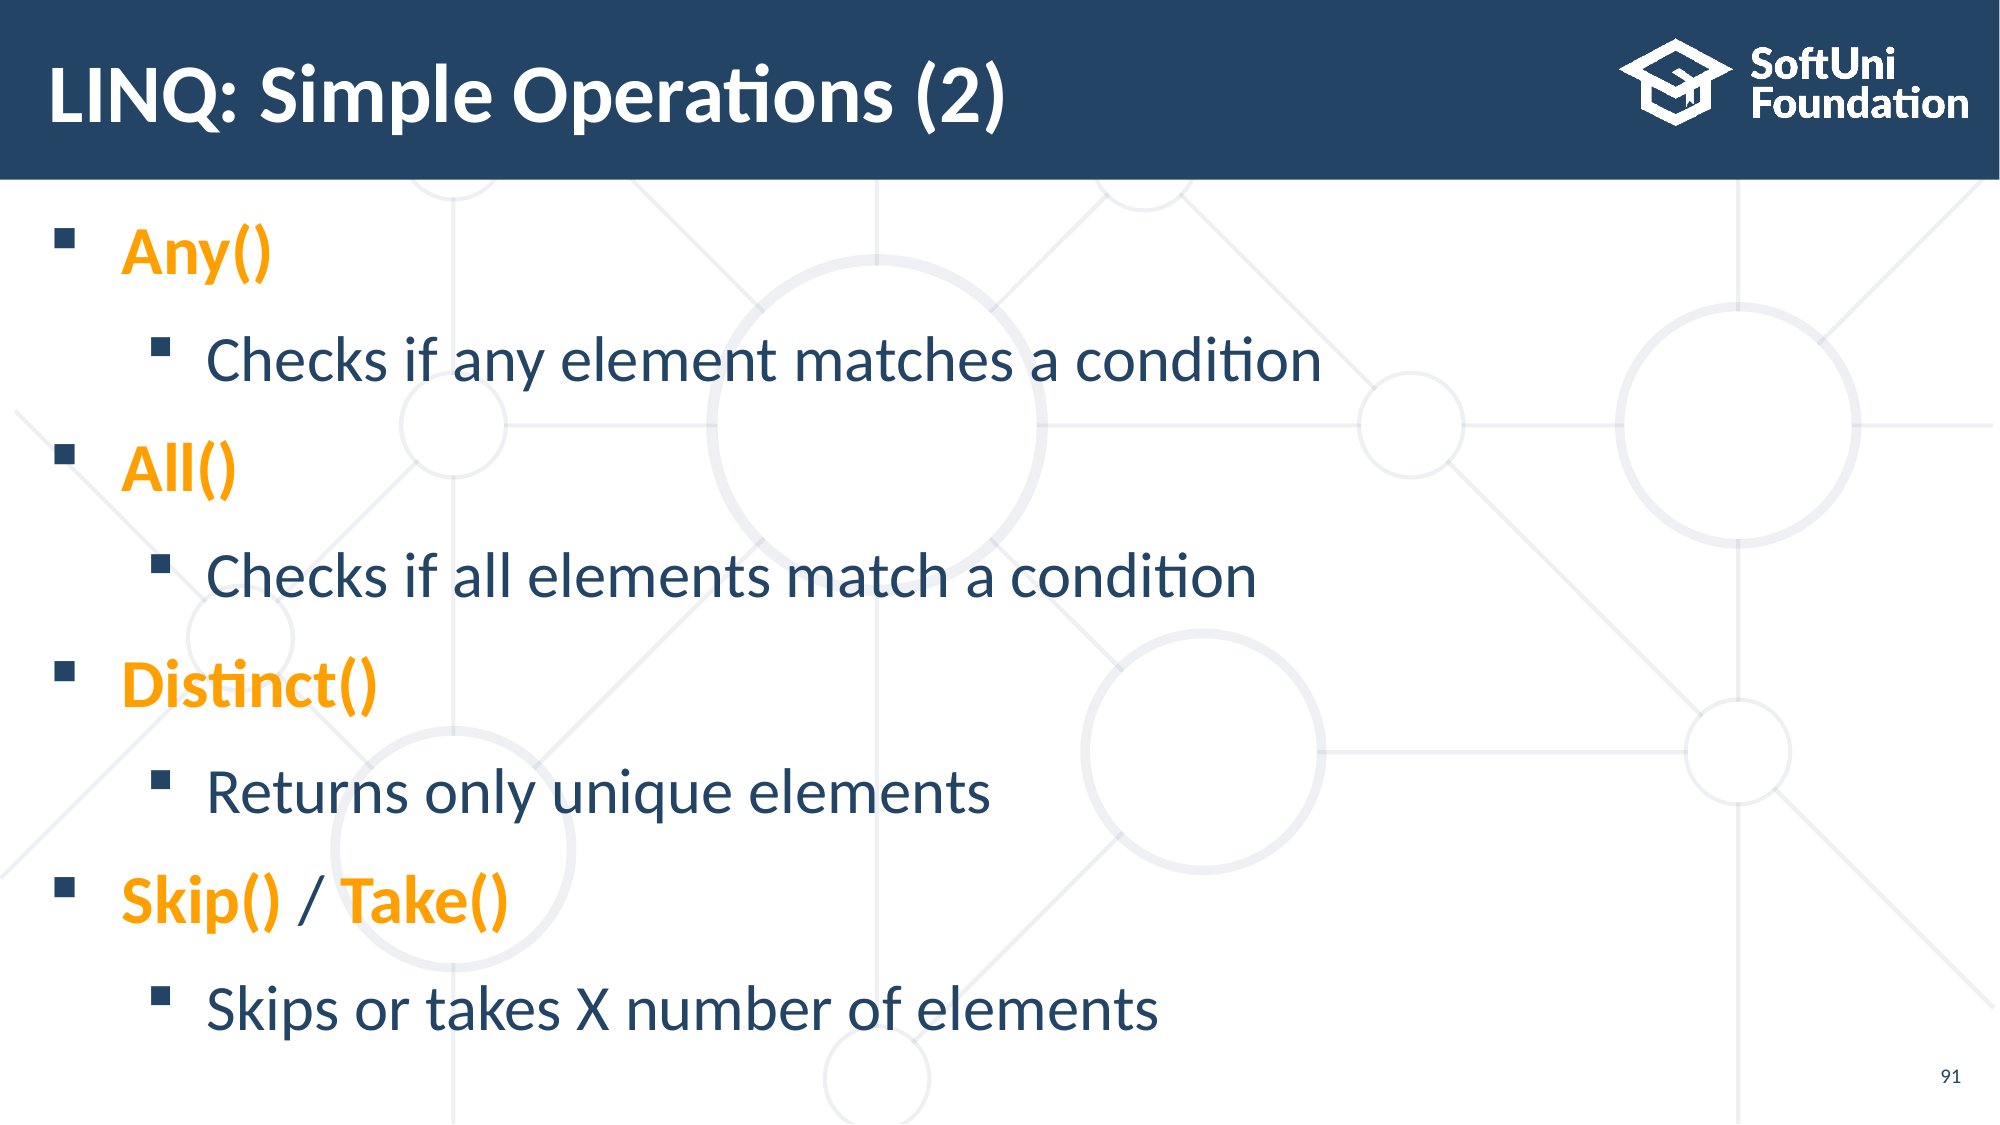

# LINQ: Simple Operations (2)
Any()
Checks if any element matches a condition
All()
Checks if all elements match a condition
Distinct()
Returns only unique elements
Skip() / Take()
Skips or takes X number of elements
91